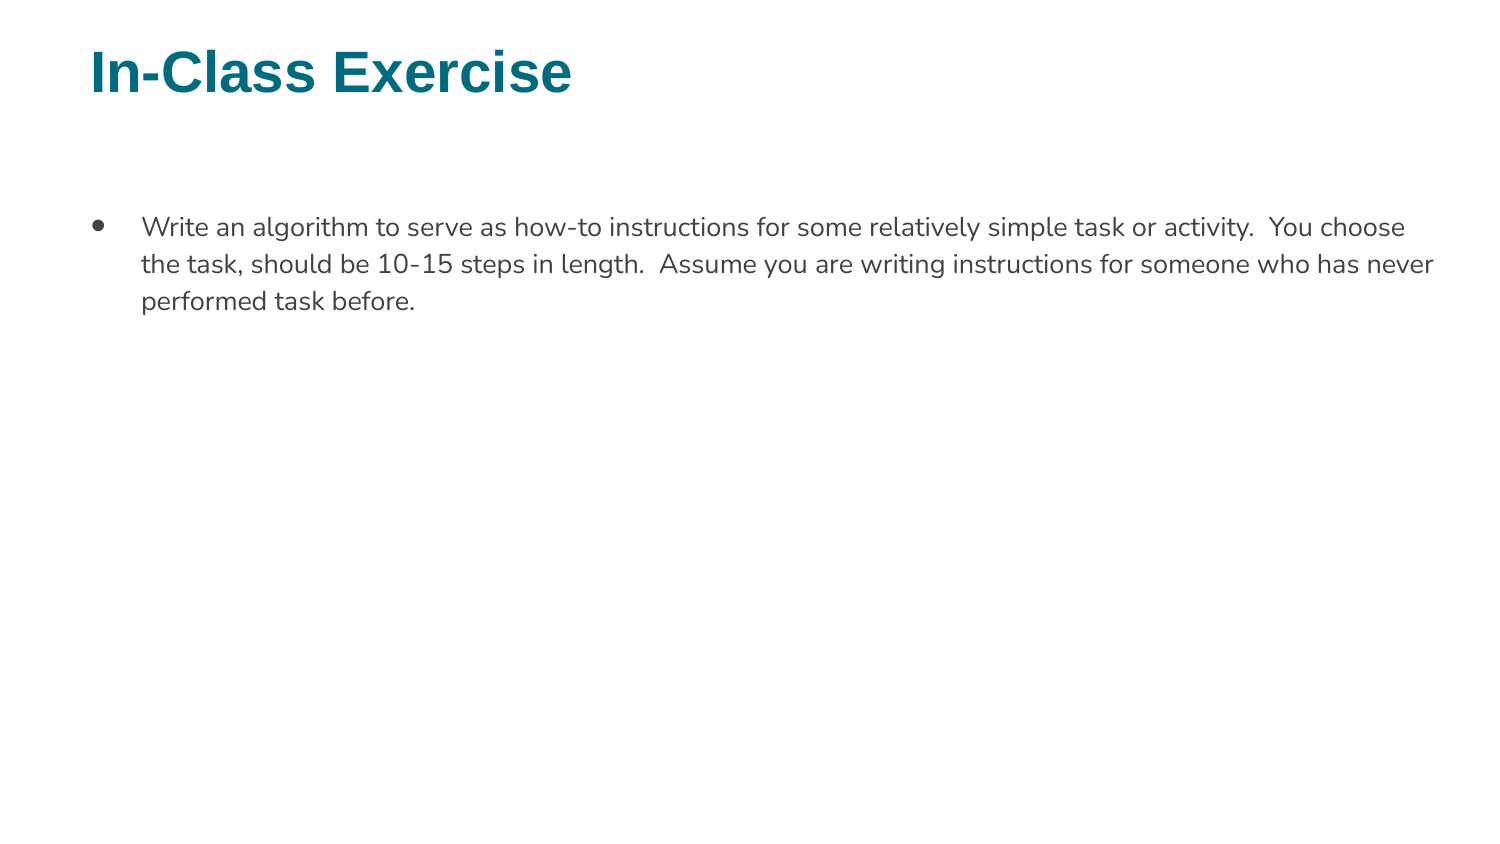

# In-Class Exercise
Write an algorithm to serve as how-to instructions for some relatively simple task or activity.  You choose the task, should be 10-15 steps in length.  Assume you are writing instructions for someone who has never performed task before.